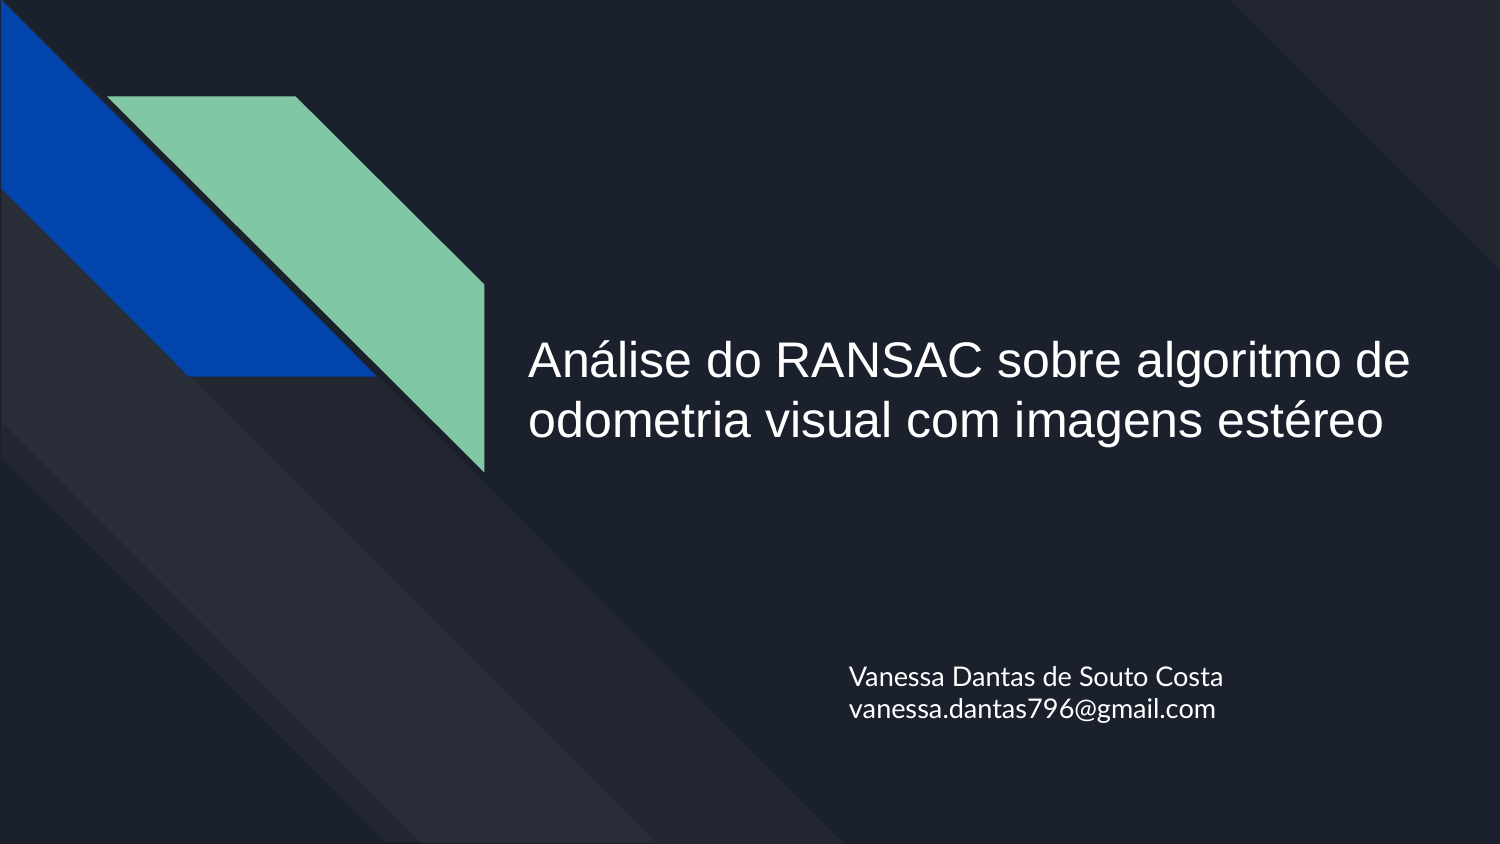

# Análise do RANSAC sobre algoritmo de
odometria visual com imagens estéreo

Vanessa Dantas de Souto Costa
vanessa.dantas796@gmail.com